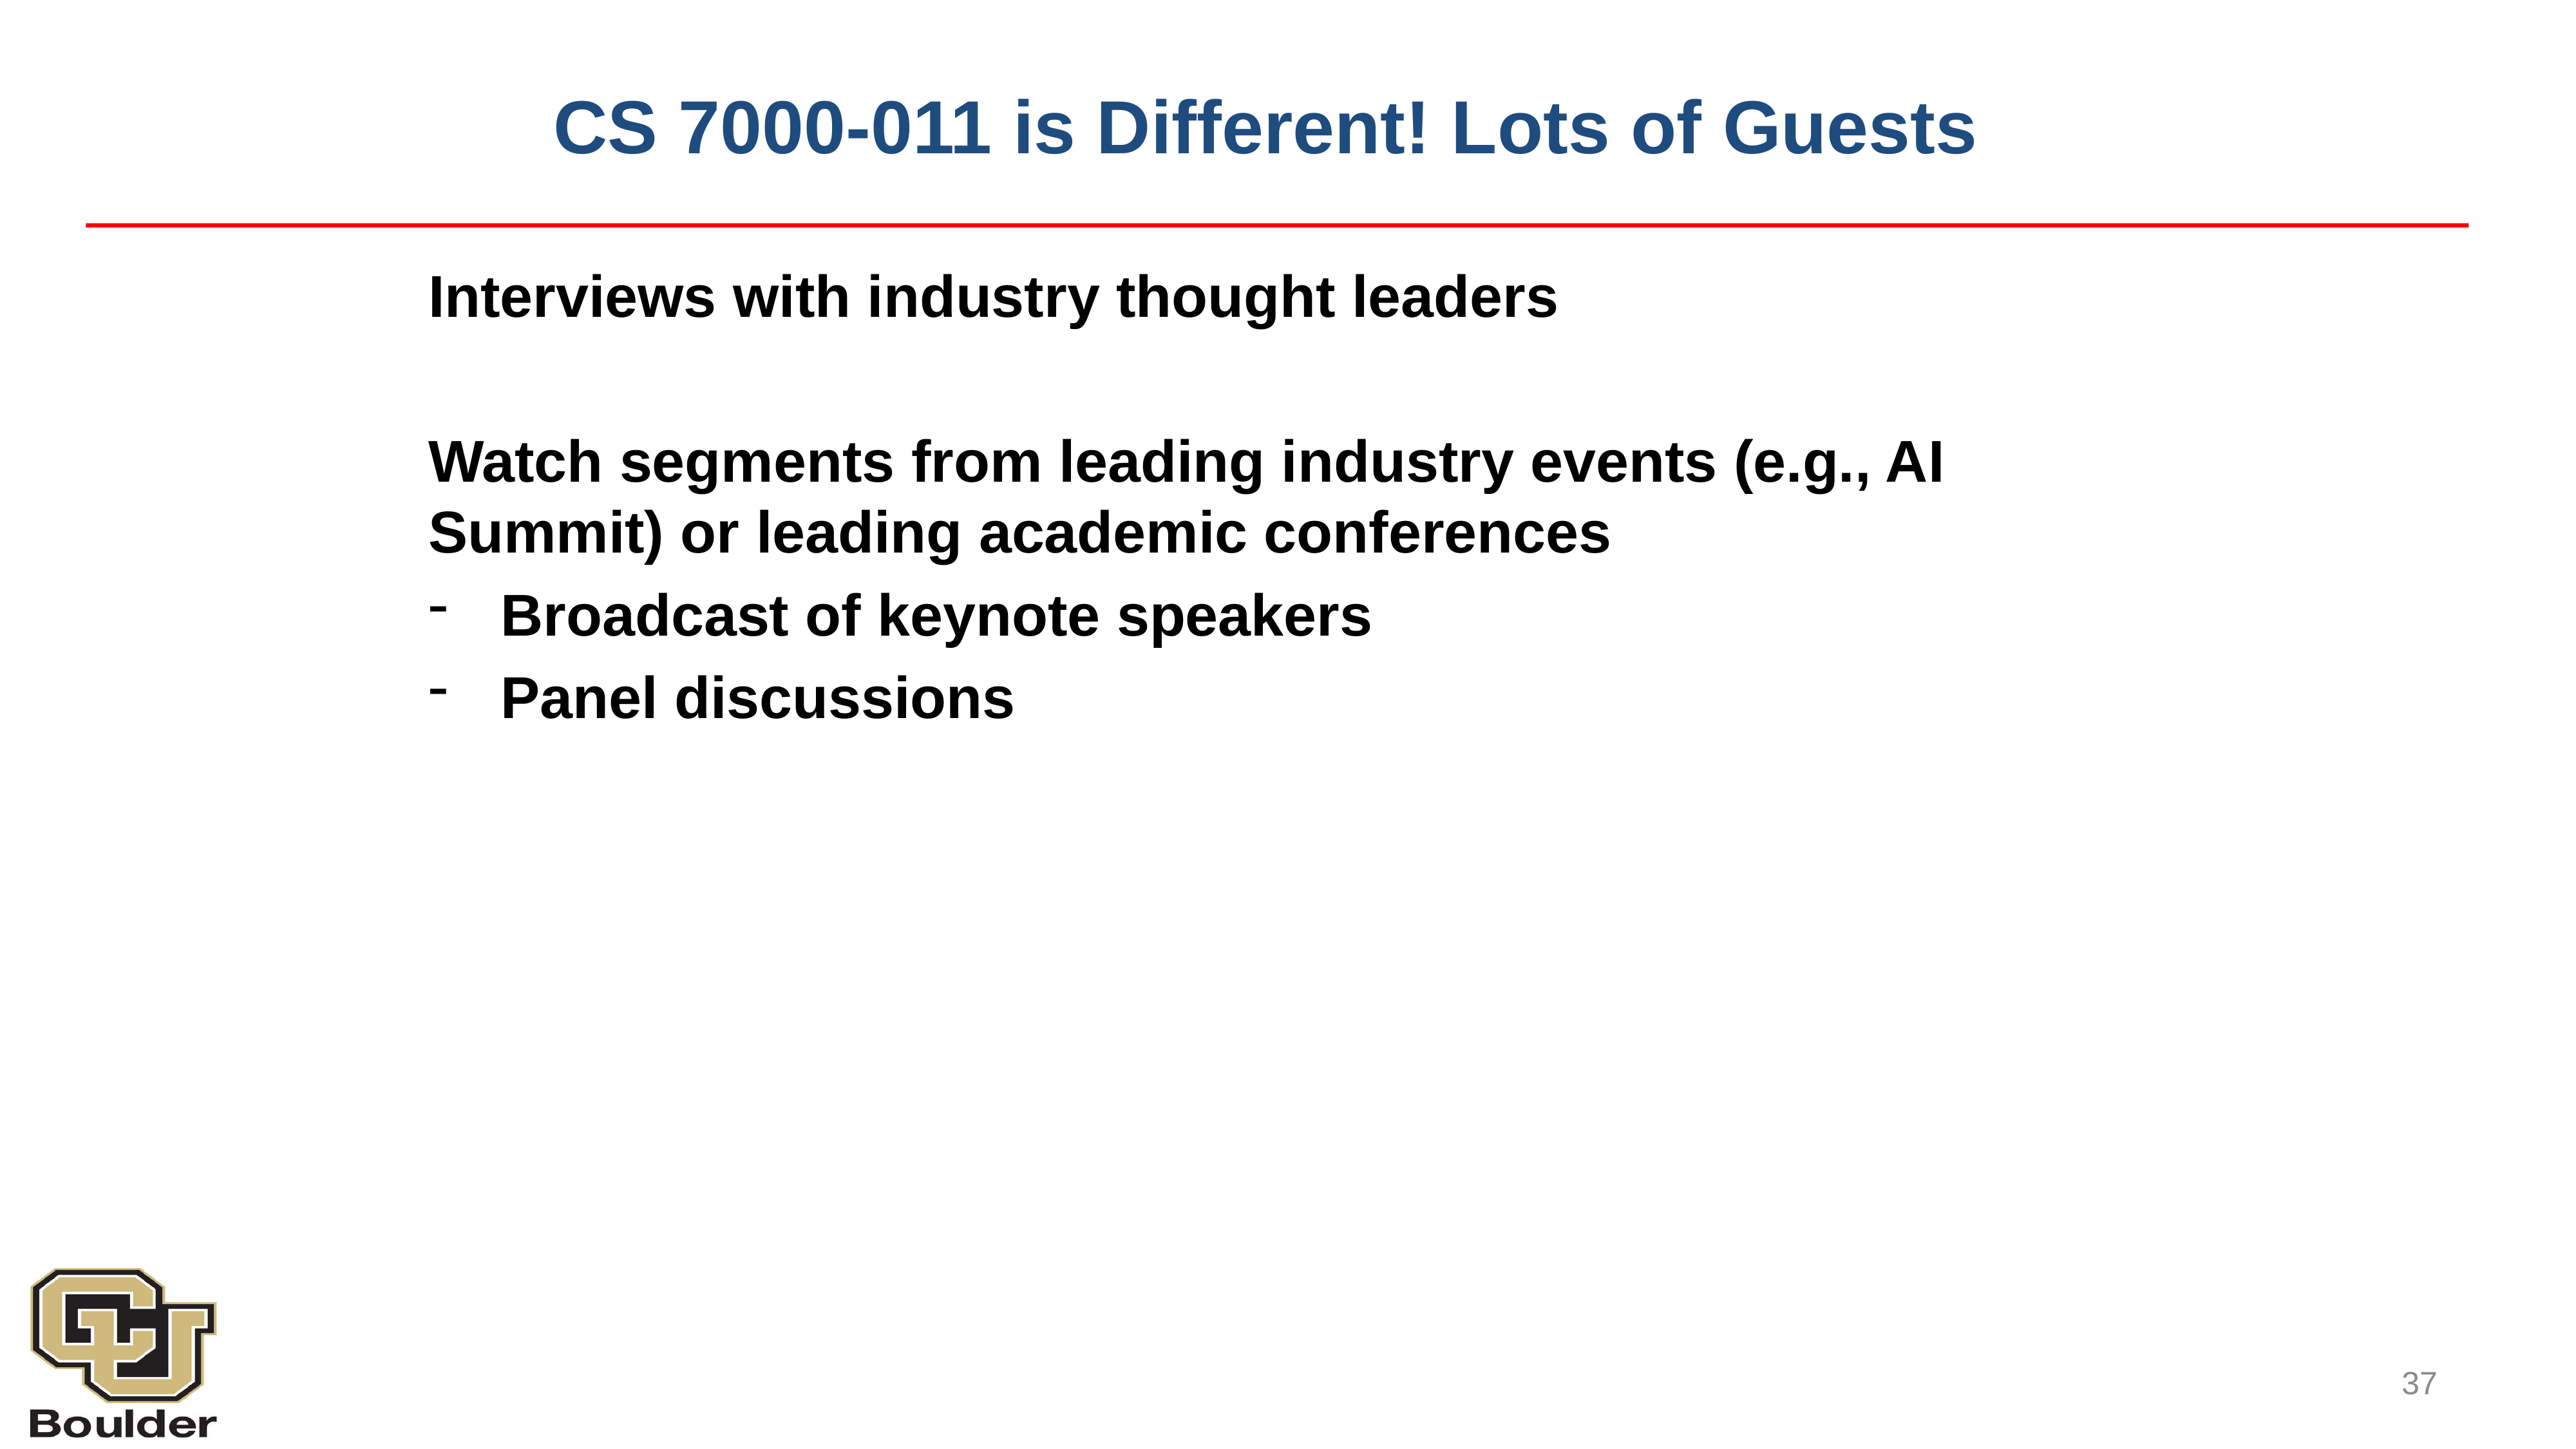

# CS 7000-011 is Different! Lots of Guests
Interviews with industry thought leaders

Watch segments from leading industry events (e.g., AI Summit) or leading academic conferences
Broadcast of keynote speakers
Panel discussions

37